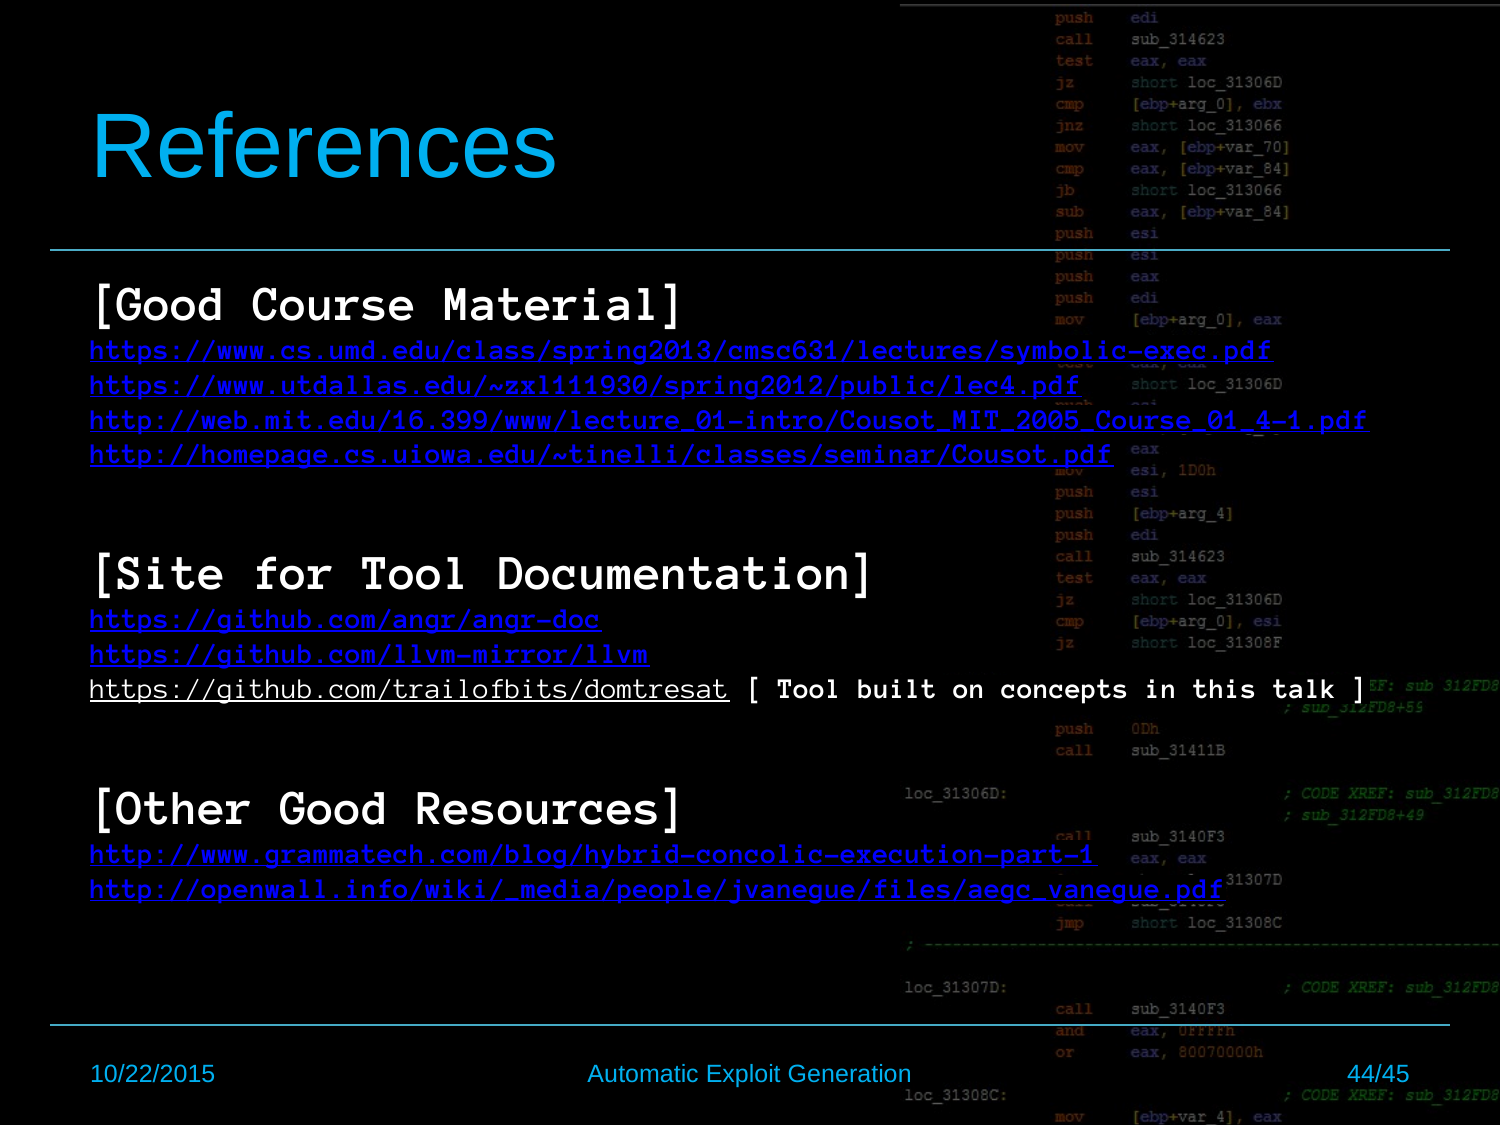

# References
[Good Course Material]
https://www.cs.umd.edu/class/spring2013/cmsc631/lectures/symbolic-exec.pdf
https://www.utdallas.edu/~zxl111930/spring2012/public/lec4.pdf
http://web.mit.edu/16.399/www/lecture_01-intro/Cousot_MIT_2005_Course_01_4-1.pdf
http://homepage.cs.uiowa.edu/~tinelli/classes/seminar/Cousot.pdf

[Site for Tool Documentation]
https://github.com/angr/angr-doc
https://github.com/llvm-mirror/llvm
https://github.com/trailofbits/domtresat [ Tool built on concepts in this talk ]

[Other Good Resources]
http://www.grammatech.com/blog/hybrid-concolic-execution-part-1
http://openwall.info/wiki/_media/people/jvanegue/files/aegc_vanegue.pdf

10/22/2015
Automatic Exploit Generation

44/45